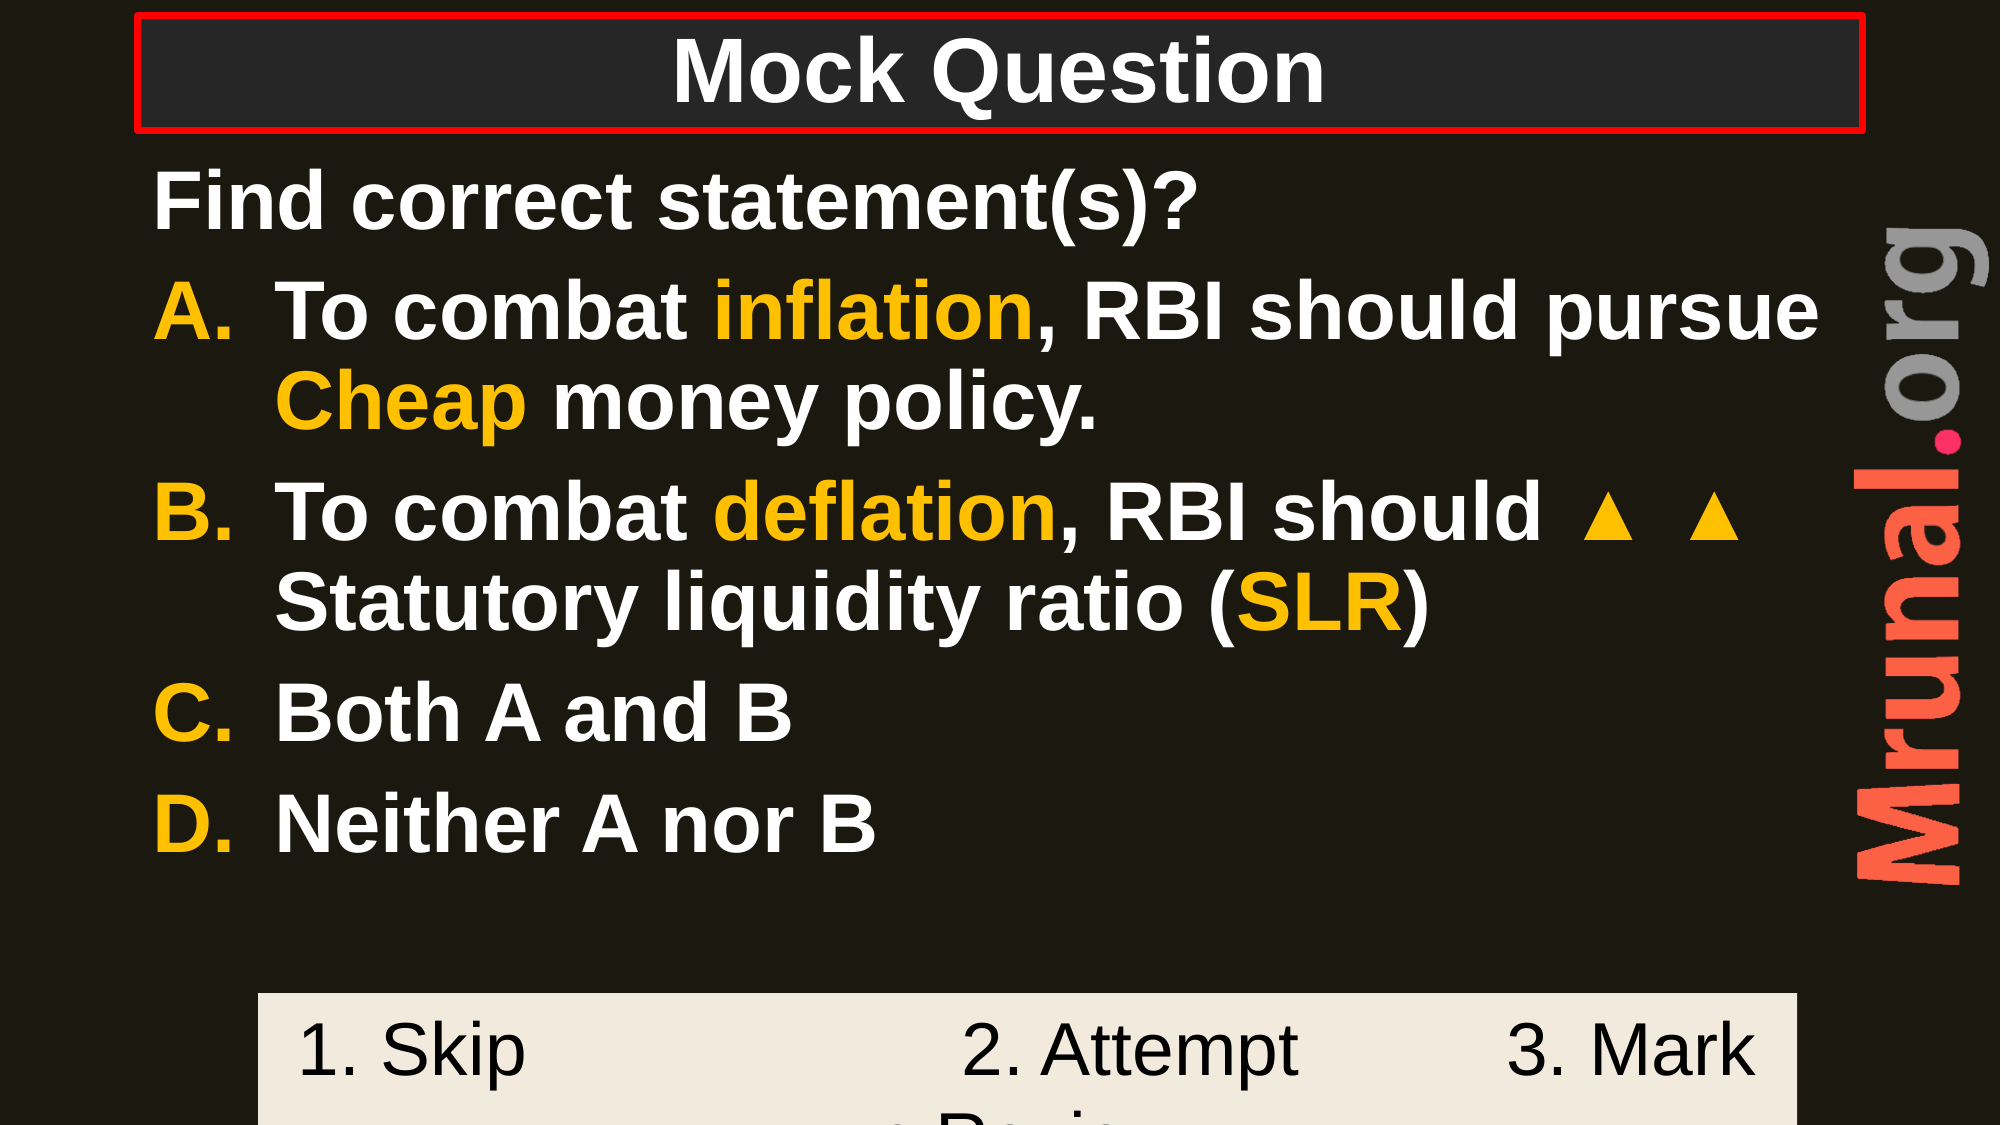

# Mock Question
Find correct statement(s)?
To combat inflation, RBI should pursue Cheap money policy.
To combat deflation, RBI should ▲ ▲ Statutory liquidity ratio (SLR)
Both A and B
Neither A nor B